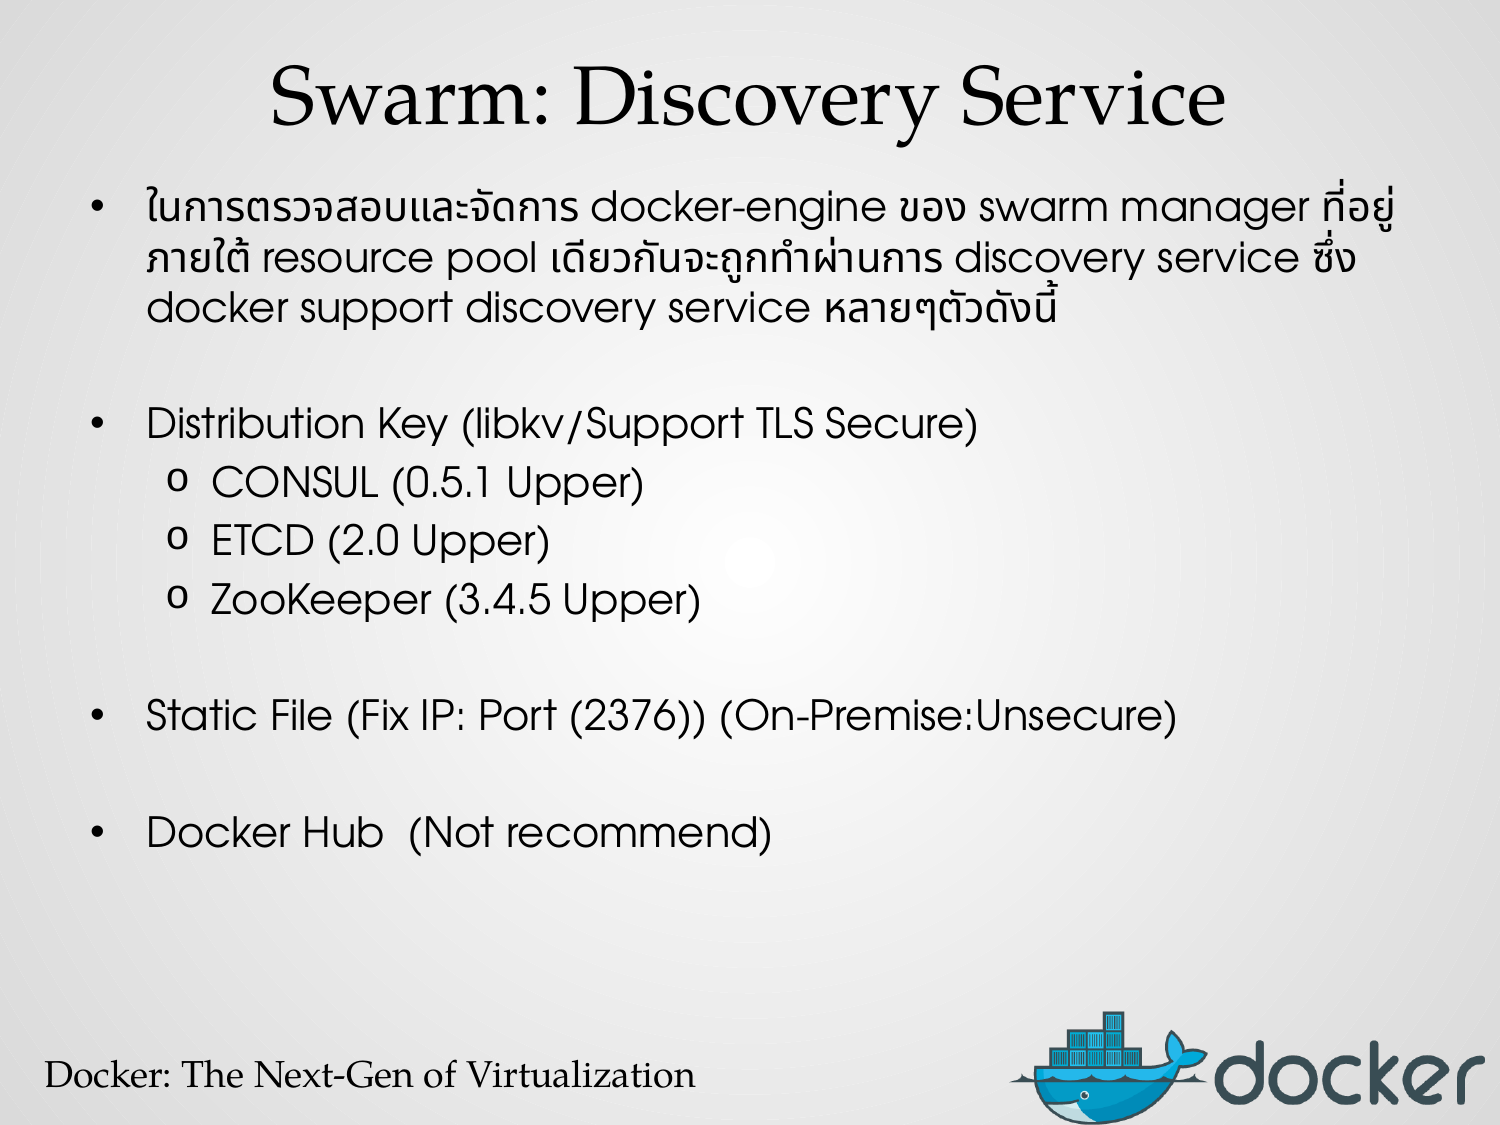

# Swarm: Discovery Service
ในการตรวจสอบและจัดการ docker-engine ของ swarm manager ที่อยู่ภายใต้ resource pool เดียวกันจะถูกทำผ่านการ discovery service ซึ่ง docker support discovery service หลายๆตัวดังนี้

Distribution Key (libkv/Support TLS Secure)
CONSUL (0.5.1 Upper)
ETCD (2.0 Upper)
ZooKeeper (3.4.5 Upper)

Static File (Fix IP: Port (2376)) (On-Premise:Unsecure)

Docker Hub  (Not recommend)

Docker: The Next-Gen of Virtualization